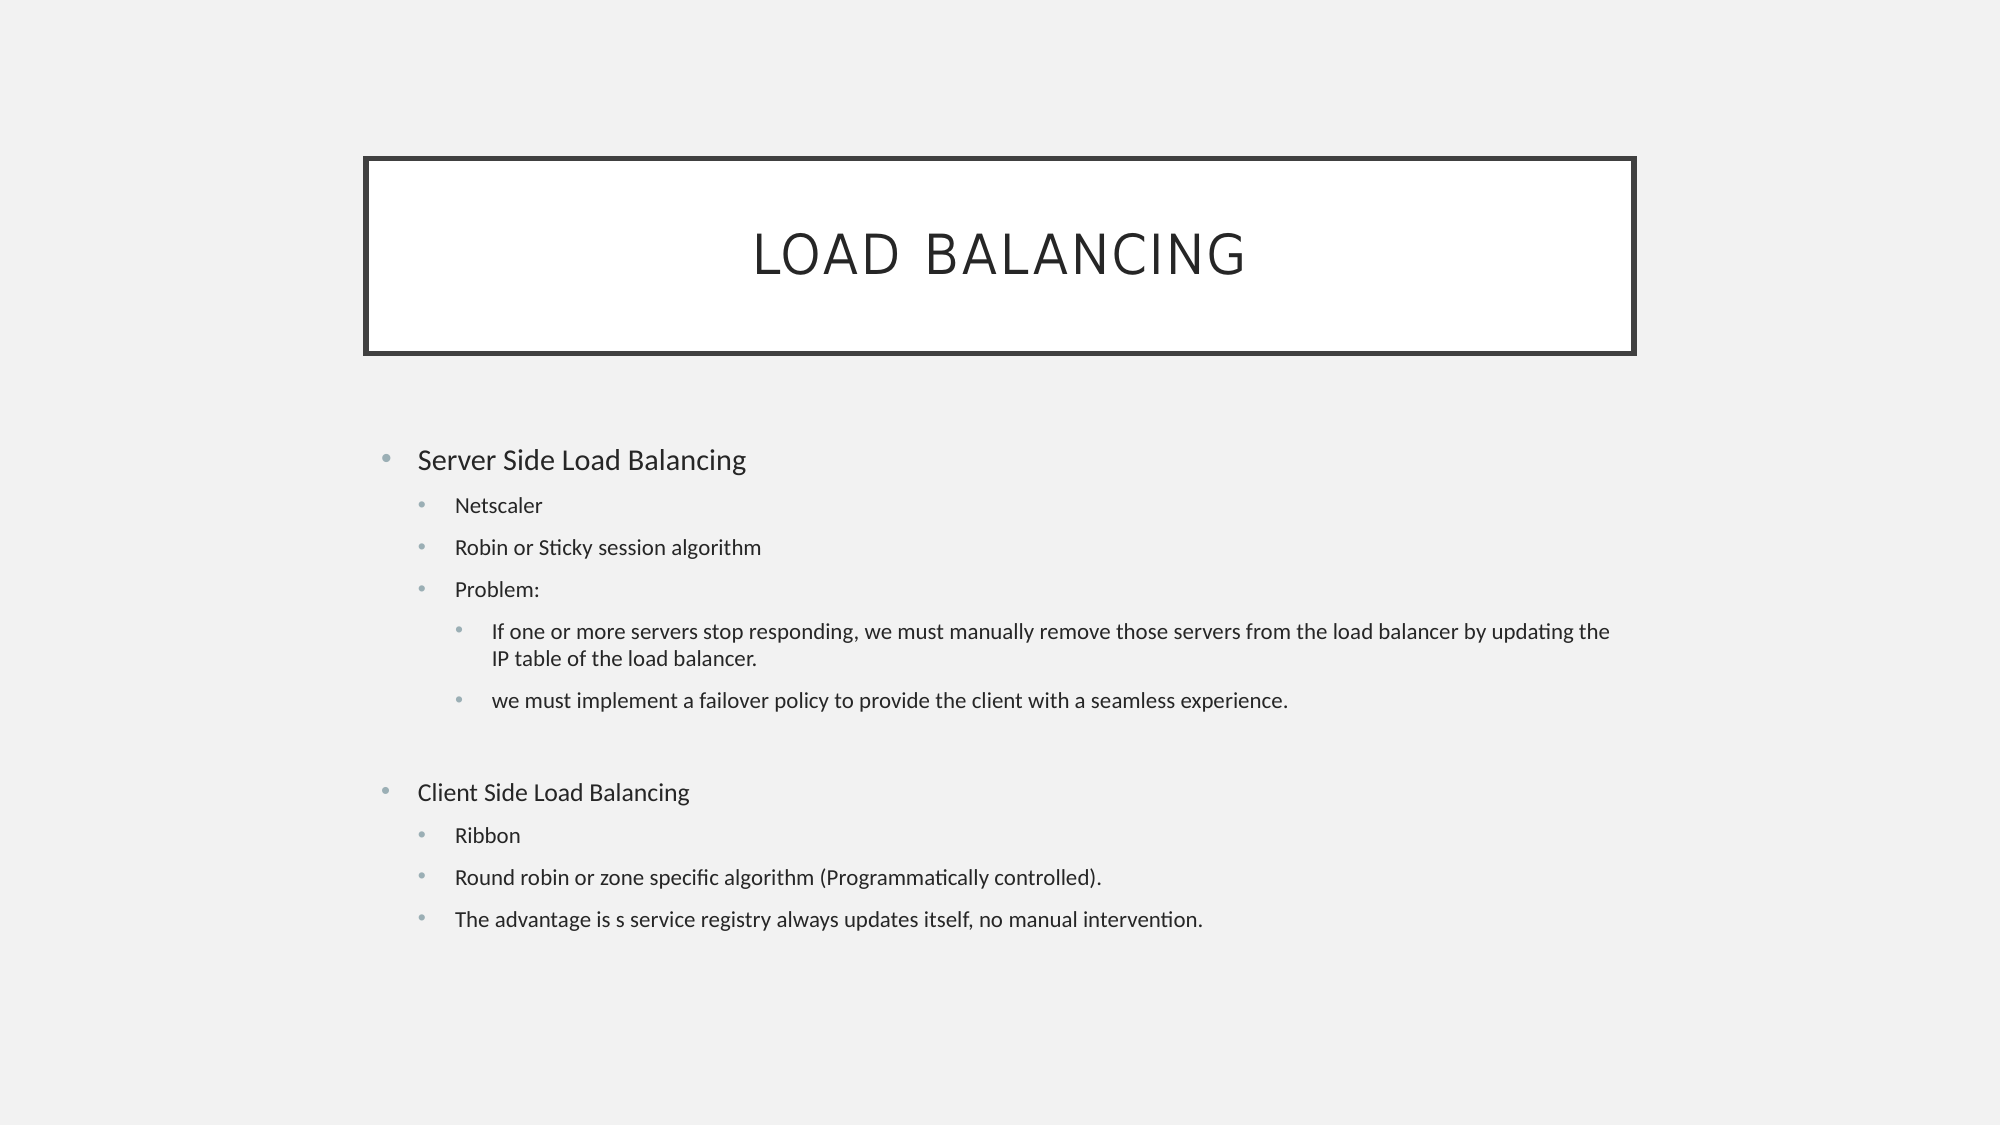

# Load Balancing
Server Side Load Balancing
Netscaler
Robin or Sticky session algorithm
Problem:
If one or more servers stop responding, we must manually remove those servers from the load balancer by updating the IP table of the load balancer.
we must implement a failover policy to provide the client with a seamless experience.

Client Side Load Balancing
Ribbon
Round robin or zone specific algorithm (Programmatically controlled).
The advantage is s service registry always updates itself, no manual intervention.